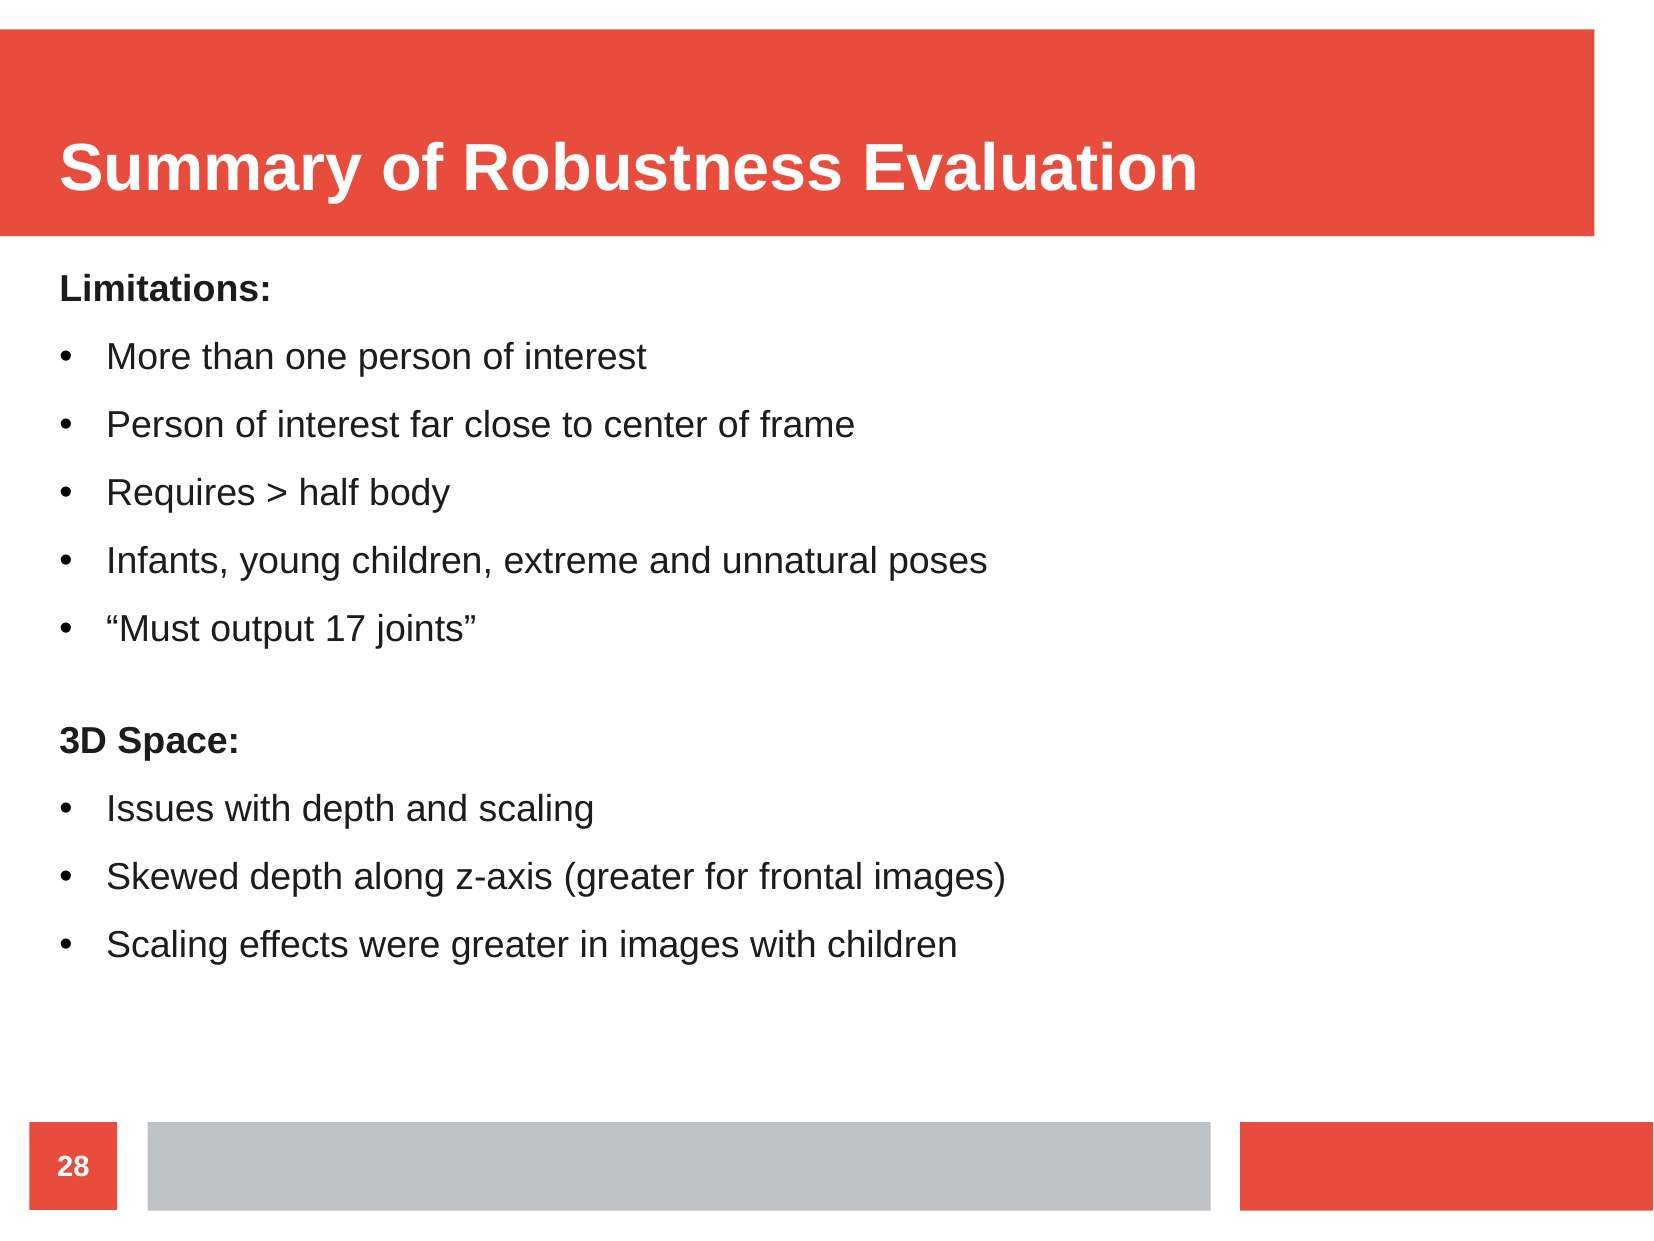

Summary of Robustness Evaluation
Limitations:
More than one person of interest
Person of interest far close to center of frame
Requires > half body
Infants, young children, extreme and unnatural poses
“Must output 17 joints”

3D Space:
Issues with depth and scaling
Skewed depth along z-axis (greater for frontal images)
Scaling effects were greater in images with children

28